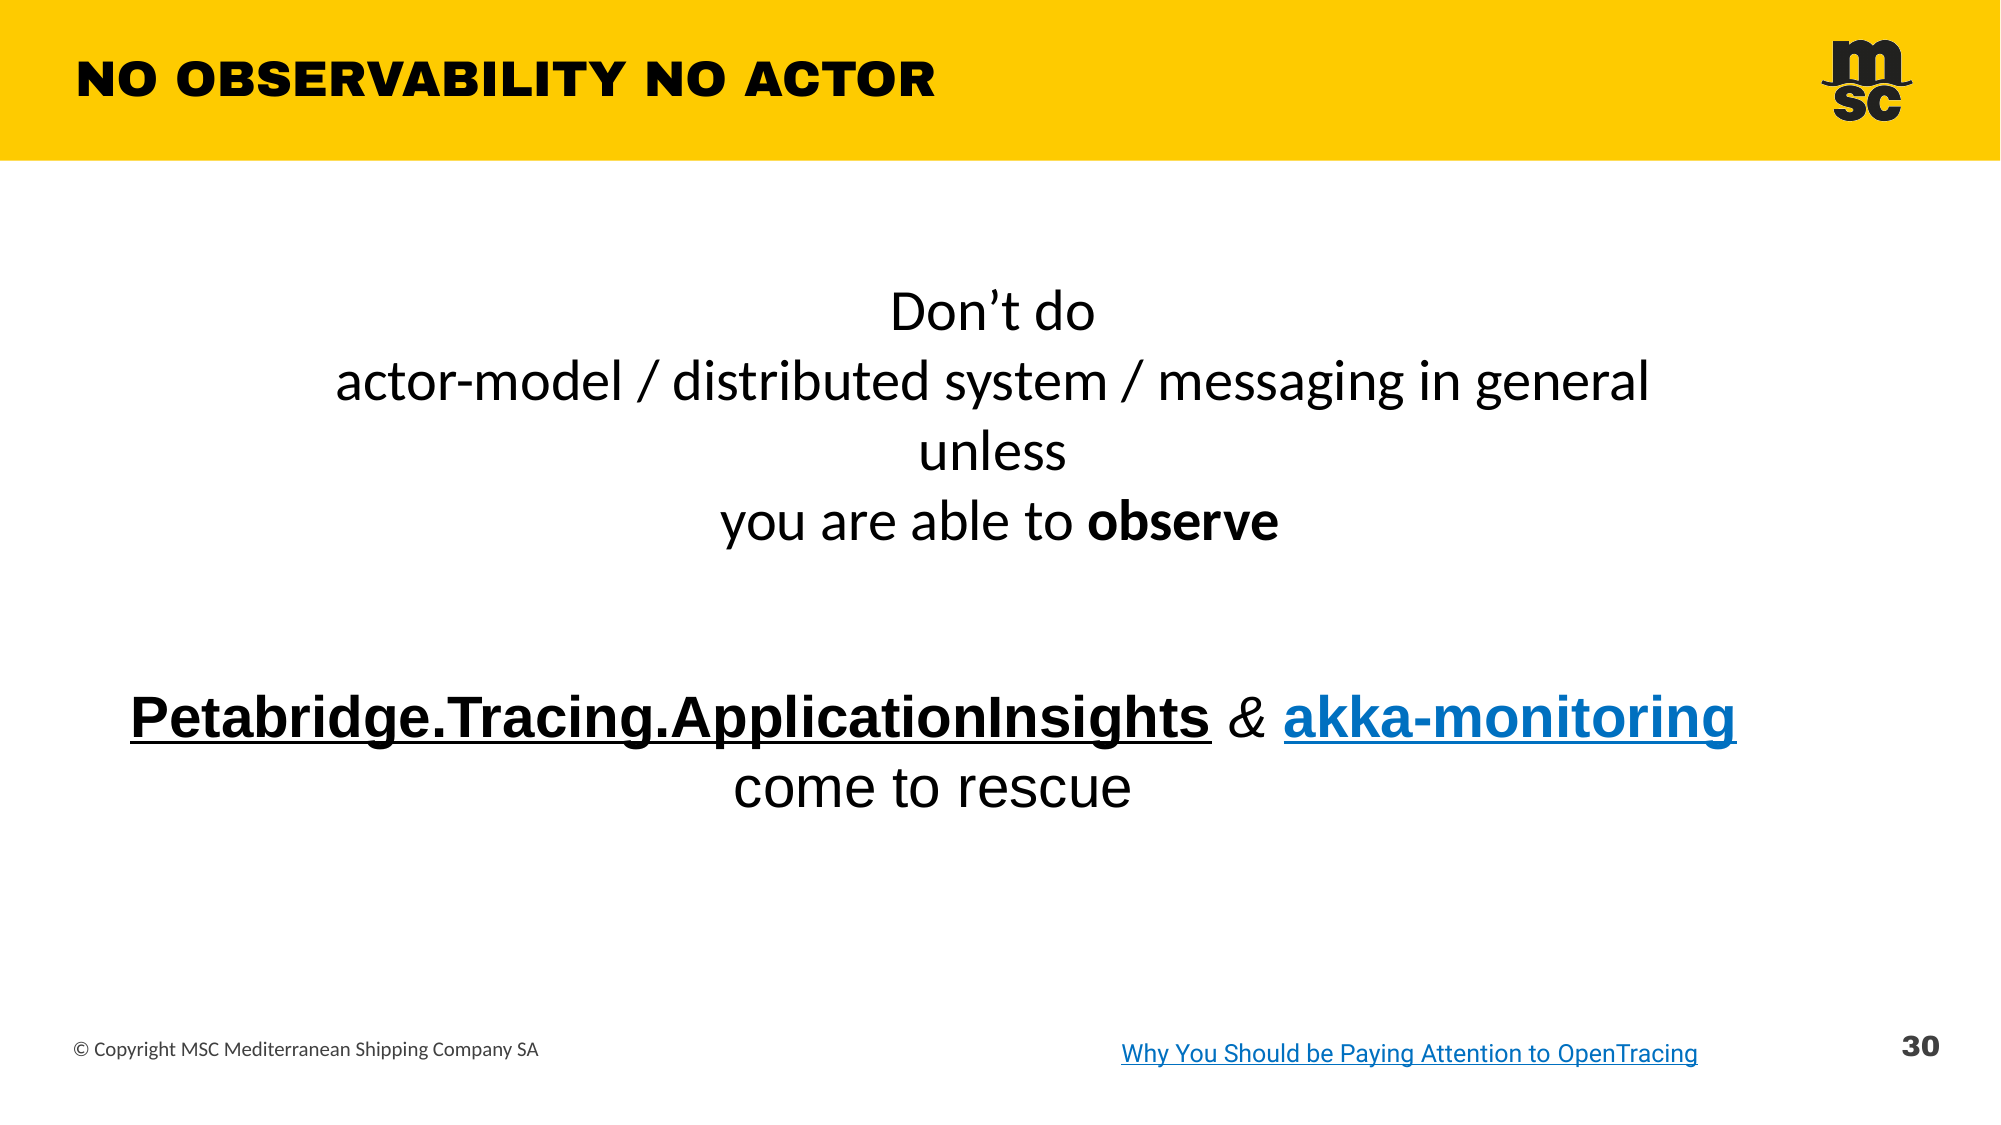

# NO OBSERVABILITY NO ACTOR
Don’t do
actor-model / distributed system / messaging in general
unless
you are able to observe
Petabridge.Tracing.ApplicationInsights & akka-monitoring
come to rescue
30
© Copyright MSC Mediterranean Shipping Company SA
Why You Should be Paying Attention to OpenTracing